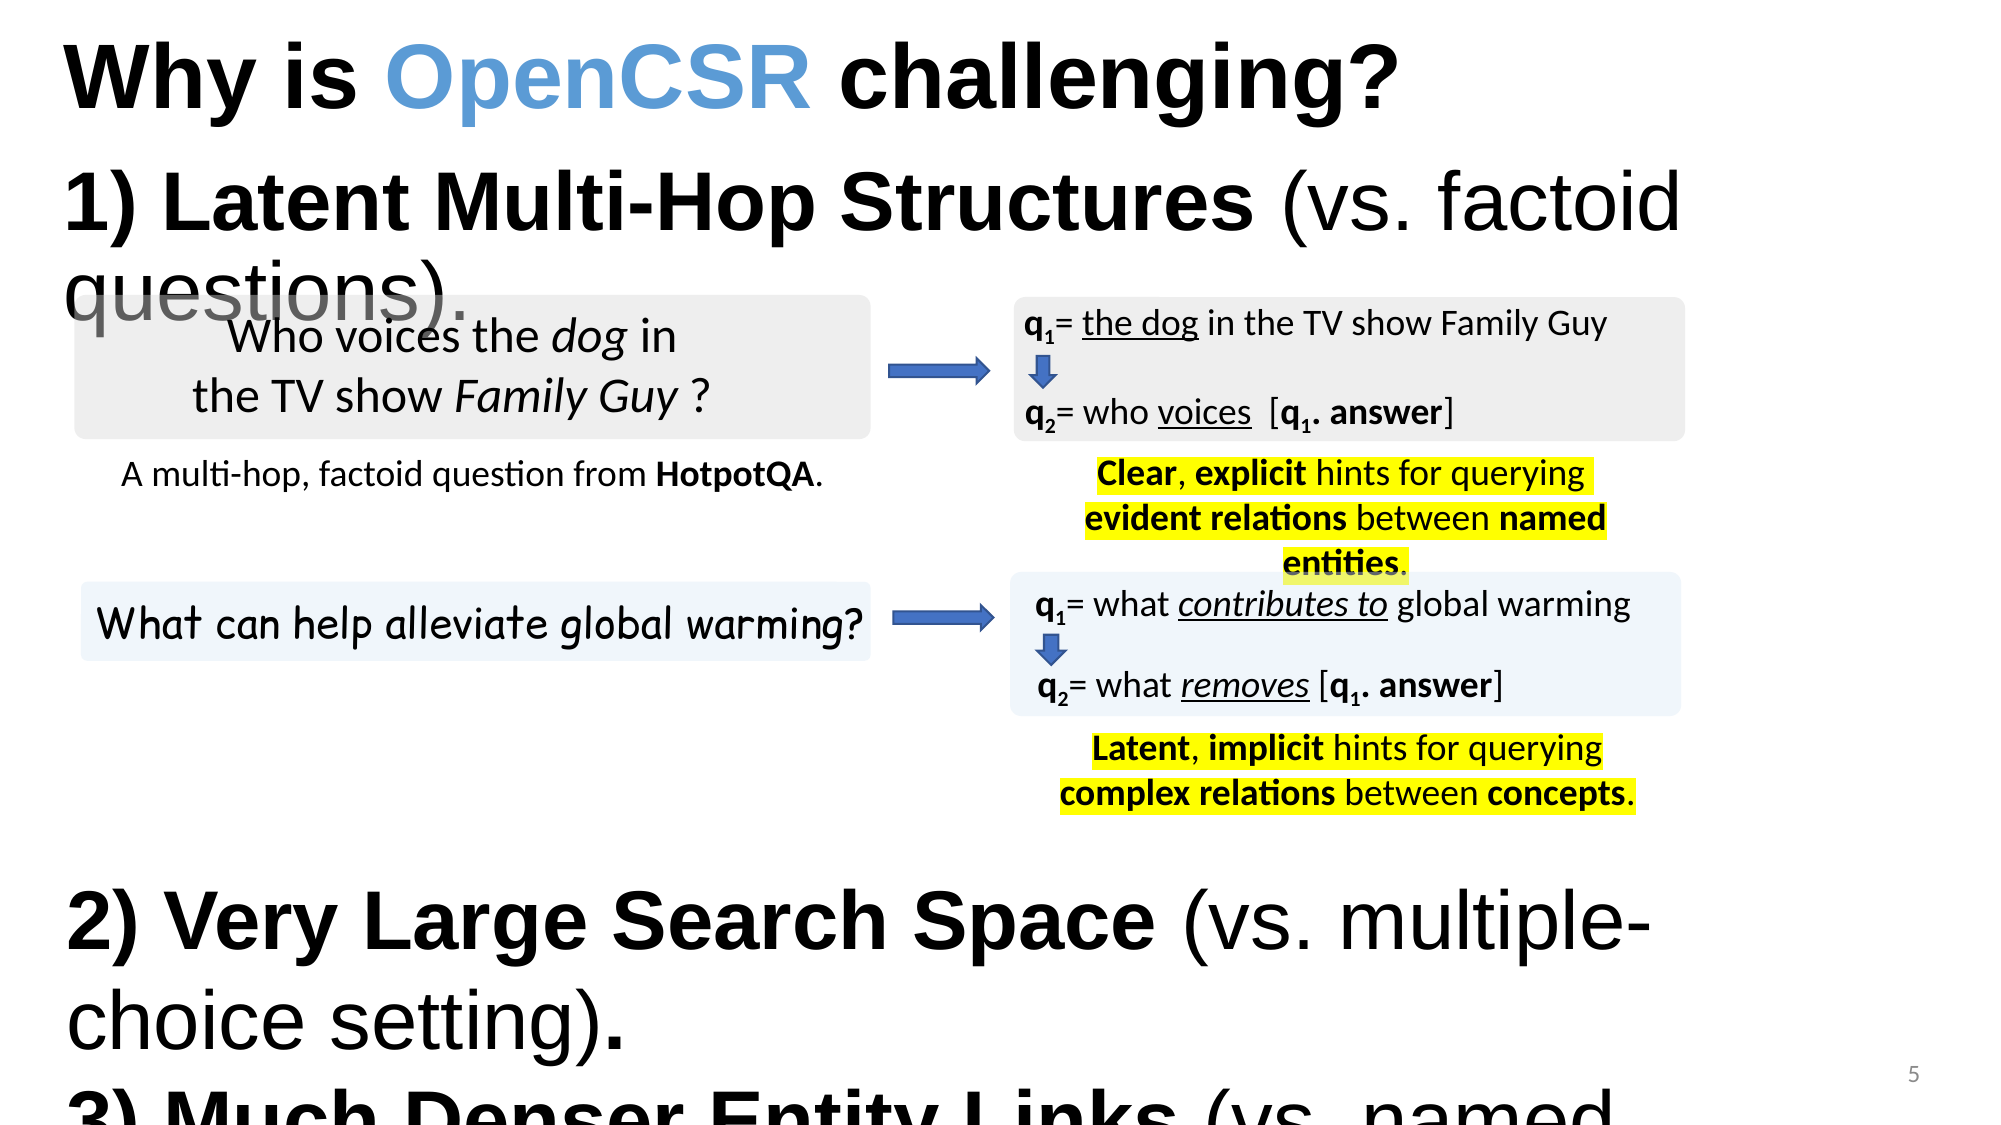

# Why is OpenCSR challenging?
1) Latent Multi-Hop Structures (vs. factoid questions).
q1= the dog in the TV show Family Guy
Who voices the dog in
the TV show Family Guy ?

q2= who voices  [q1. answer]
Clear, explicit hints for querying
evident relations between named entities.
A multi-hop, factoid question from HotpotQA.
q1= what contributes to global warming

What can help alleviate global warming?

q2= what removes [q1. answer]
Latent, implicit hints for querying complex relations between concepts.
2) Very Large Search Space (vs. multiple-choice setting).
3) Much Denser Entity Links (vs. named entities).
5